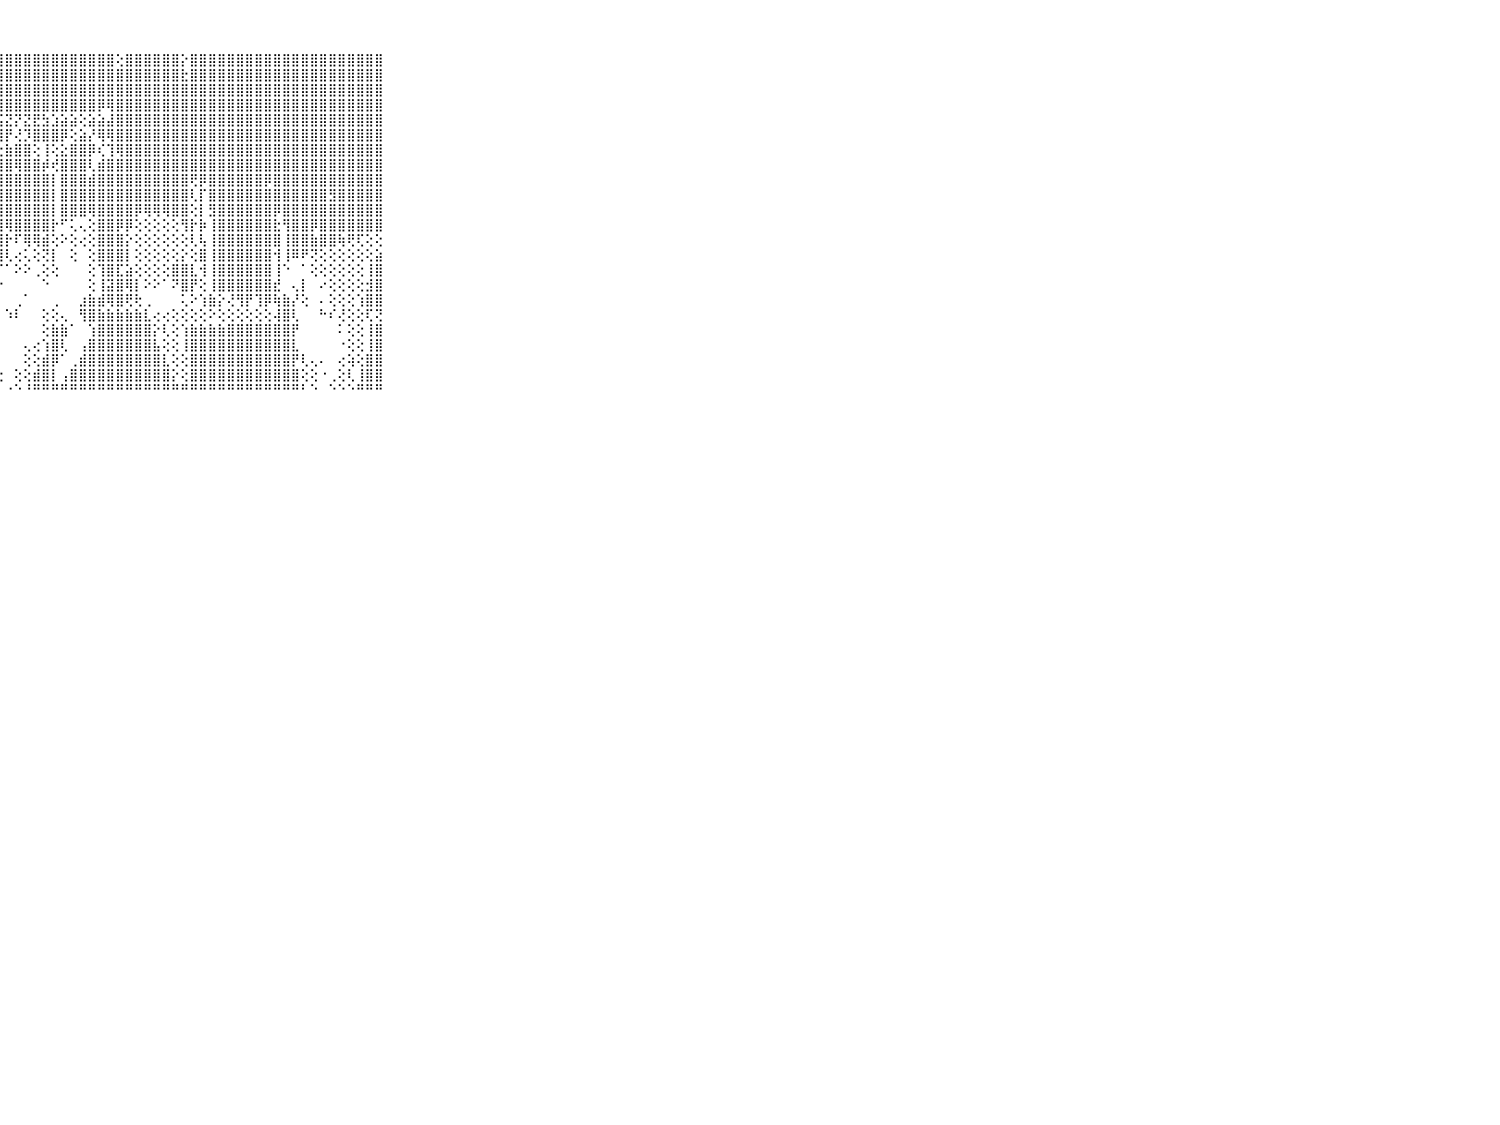

⠀⠀⠀⠀⠀⠀⠀⠀⠀⠀⠀⠀⠁⢕⢼⢟⢕⡝⣿⣿⣿⣿⣿⣿⣿⣿⣿⣿⣿⣿⣿⣿⣿⣿⣿⣿⣿⣿⣿⣿⢕⣿⣿⣿⣿⣿⣿⡕⣿⣿⣿⣿⣿⣿⣿⣿⣿⣿⣿⣿⣿⣿⣿⣿⣿⣿⣿⣿⣿⠀⠀⠀⠀⠀⠀⠀⠀⠀⠀⠀⠀
⠀⠀⠀⠀⠀⠀⠀⠀⠀⠀⠀⠀⢀⢁⢕⢵⣿⣿⣕⢸⣿⣿⣿⣿⣿⣿⣿⣿⣿⣿⣿⣿⣿⣿⣿⣿⣿⣿⣿⣿⣿⣿⣿⣿⣿⣿⣿⣗⣿⣿⣿⣿⣿⣿⣿⣿⣿⣿⣿⣿⣿⣿⣿⣿⣿⣿⣿⣿⣿⠀⠀⠀⠀⠀⠀⠀⠀⠀⠀⠀⠀
⠀⠀⠀⠀⠀⠀⠀⠀⠀⠀⠀⠀⢔⢕⣱⣿⣿⣿⣿⣿⣿⣿⣿⣿⣿⣿⣿⣿⣿⣿⣿⣿⣿⣿⣿⣿⣿⣿⣿⣿⣿⣿⣿⣿⣿⣿⣿⣿⣿⣿⣿⣿⣿⣿⣿⣿⣿⣿⣿⣿⣿⣿⣿⣿⣿⣿⣿⣿⣿⠀⠀⠀⠀⠀⠀⠀⠀⠀⠀⠀⠀
⠀⠀⠀⠀⠀⠀⠀⠀⠀⠀⠀⠀⢕⢸⣿⣿⣿⣿⣿⣿⣿⣿⣿⣿⣿⣿⣿⣿⣿⣿⣿⣿⣿⣿⣿⣿⣿⣿⡿⢿⣿⣿⣿⣿⣿⣿⣿⣿⣿⣿⣿⣿⣿⣿⣿⣿⣿⣿⣿⣿⣿⣿⣿⣿⣿⣿⣿⣿⣿⠀⠀⠀⠀⠀⠀⠀⠀⠀⠀⠀⠀
⠀⠀⠀⠀⠀⠀⠀⠀⠀⠀⠀⢕⢕⢸⣿⣿⣿⣿⣿⡟⢟⢟⢟⢟⢟⢝⣯⣯⣝⡝⣝⣟⣳⣱⣵⣵⢕⣵⣵⣼⣿⣿⣿⣿⣿⣿⣿⣿⣿⣿⣿⣿⣿⣿⣿⣿⣿⣿⣿⣿⣿⣿⣿⣿⣿⣿⣿⣿⣿⠀⠀⠀⠀⠀⠀⠀⠀⠀⠀⠀⠀
⠀⠀⠀⠀⠀⠀⠀⠀⠀⠀⠀⢕⢕⢸⣿⣿⣿⣿⣿⡇⣵⣿⢇⢜⣿⣯⣿⣿⡟⢜⡹⣿⣿⣿⡿⢕⣵⡜⢿⢿⣿⣿⣿⣿⣿⣿⣿⣿⣿⣿⣿⣿⣿⣿⣿⣿⣿⣿⣿⣿⣿⣿⣿⣿⣿⣿⣿⣿⣿⠀⠀⠀⠀⠀⠀⠀⠀⠀⠀⠀⠀
⠀⠀⠀⠀⠀⠀⠀⠀⠀⠀⠀⠕⢕⢜⣿⣿⣿⣿⣿⡟⢟⢕⣵⣿⡎⢝⢝⢕⣷⣿⣿⢕⢸⢕⣕⣿⣿⡿⢎⢹⢿⣿⣿⣿⣿⣿⣿⣿⣿⣿⣿⣿⣿⣿⣿⣿⣿⣿⣿⣿⣿⣿⣿⣿⣿⣿⣿⣿⣿⠀⠀⠀⠀⠀⠀⠀⠀⠀⠀⠀⠀
⠀⠀⠀⠀⠀⠀⠀⠀⠀⠀⠀⢄⢕⢕⢿⣿⣿⣿⢿⡇⢕⣷⣿⣿⣷⣧⢕⢼⣿⢿⣿⣿⡾⢞⣿⣿⣿⢇⣾⣿⣿⣿⣿⣿⣿⣿⣿⣿⣿⣿⣿⣿⣿⣿⣿⣿⣿⣿⣿⣿⣿⣿⣿⣿⣿⣿⣿⣿⣿⠀⠀⠀⠀⠀⠀⠀⠀⠀⠀⠀⠀
⠀⠀⠀⠀⠀⠀⠀⠀⠀⠀⠀⢕⢕⢕⢸⣿⣿⣿⣿⡇⢕⣿⣿⣿⣿⣿⡇⣼⣿⣿⣿⣿⣿⡇⣿⣿⣿⣾⣿⣿⣿⣿⣿⣿⣿⣿⣿⣿⢟⡿⣿⣿⣿⣿⣿⣿⡿⣿⣿⣿⣿⣿⣿⣿⣿⣿⣿⣿⣿⠀⠀⠀⠀⠀⠀⠀⠀⠀⠀⠀⠀
⠀⠀⠀⠀⠀⠀⠀⠀⠀⠀⠀⢕⢕⢕⢸⣿⣿⣿⣿⡇⢱⣿⣿⣿⣿⣿⡇⣿⣿⣿⣿⣿⣿⡇⣿⣿⣿⣿⣿⣿⣿⣿⣿⣿⣿⣿⣿⣿⢇⡏⣿⣿⣿⣿⣿⣿⣿⣿⣿⣿⣿⣿⣿⣻⣿⣿⣿⣿⣿⠀⠀⠀⠀⠀⠀⠀⠀⠀⠀⠀⠀
⠀⠀⠀⠀⠀⠀⠀⠀⠀⠀⠀⢕⢕⢕⢸⣿⣿⣿⣿⡇⢸⣿⣿⣿⣿⣿⡇⣿⣿⣿⣿⣿⣿⡇⣿⣿⣿⢿⣿⣿⣿⣿⡿⢿⢿⢿⣿⣿⢕⡇⣻⣿⣿⣿⣿⣿⣿⡿⣿⣿⣿⣿⣿⣿⣿⣿⣿⣿⣿⠀⠀⠀⠀⠀⠀⠀⠀⠀⠀⠀⠀
⠀⠀⠀⠀⠀⠀⠀⠀⠀⠀⠀⢑⢕⢕⢸⣿⣿⣿⣿⡇⢜⣿⣿⣿⣿⣿⢕⢿⢿⣿⣿⣿⣿⡗⠋⢅⢄⢕⣿⣿⡿⡿⢕⢕⢕⢕⢕⢻⡗⡷⢸⣿⣿⣿⣿⣿⣿⣗⢻⣿⣿⡿⣿⣿⣿⣿⣿⣿⣿⠀⠀⠀⠀⠀⠀⠀⠀⠀⠀⠀⠀
⠀⠀⠀⠀⠀⠀⠀⠀⠀⠀⠀⢕⢕⢕⢸⣾⣿⣿⣿⡇⢱⣿⣿⣿⣿⣿⢕⣿⡗⠏⢿⢿⣾⢕⠕⢕⢔⢕⣿⣿⣿⡕⢕⢕⢕⢕⢕⢕⢇⢧⢸⣿⣿⣿⣿⣿⣿⣿⢸⣿⣿⣷⣿⣿⢷⢟⢏⢕⢕⠀⠀⠀⠀⠀⠀⠀⠀⠀⠀⠀⠀
⠀⠀⠀⠀⠀⠀⠀⠀⠀⠀⠀⢔⢕⢕⢸⣿⣿⣿⣿⡇⢸⣯⣯⣽⣿⣿⣷⣿⢇⢔⢅⢕⢝⡇⠀⢕⠀⢕⣿⣿⣿⡇⢕⢕⢕⢕⢕⡕⢕⣿⢸⣿⣿⣿⣿⣿⣿⢺⢸⠿⠟⢝⢕⢕⢕⢕⢕⢕⣵⠀⠀⠀⠀⠀⠀⠀⠀⠀⠀⠀⠀
⠀⠀⠀⠀⠀⠀⠀⠀⠀⠀⠀⢕⢕⢕⢸⣿⣿⣿⣷⢇⢱⢷⢷⢷⡷⢿⣿⡏⠁⠕⠕⢀⢕⢕⠀⠀⠀⢕⢹⣿⣏⣵⢕⢕⢕⢕⣿⣿⣇⢺⢸⣿⣿⣿⣿⣿⣿⢸⠑⠀⠁⢕⢕⢕⢕⢕⢕⢸⣿⠀⠀⠀⠀⠀⠀⠀⠀⠀⠀⠀⠀
⠀⠀⠀⠀⠀⠀⠀⠀⠀⠀⠀⢕⢕⢕⣜⣻⣻⣻⣟⢕⢕⢗⢏⢏⢟⢻⣿⠑⠀⠀⠀⠀⠑⠀⠀⠀⠀⢕⢸⣽⣿⢿⡇⠕⠕⠁⠝⣿⡟⢕⢸⣿⣿⣿⣿⣿⣿⣞⠀⢄⡇⠀⠔⢕⢕⢕⢕⣺⣿⠀⠀⠀⠀⠀⠀⠀⠀⠀⠀⠀⠀
⠀⠀⠀⠀⠀⠀⠀⠀⠀⠀⠀⢕⢕⢕⢜⢝⢝⢝⢜⢕⢜⢝⢝⢝⢕⣿⡇⠀⠀⢀⠁⠀⠀⢀⠀⠀⣰⣷⣾⢿⣿⢟⢗⢀⠀⠀⠀⢅⠕⢱⣷⡕⢜⢻⡟⢹⡿⢷⣷⡜⢕⠀⠄⢕⢕⢕⢱⣿⣿⠀⠀⠀⠀⠀⠀⠀⠀⠀⠀⠀⠀
⠀⠀⠀⠀⠀⠀⠀⠀⠀⠀⠀⢕⢕⢕⢕⢕⢕⢕⢕⢕⢵⢵⢵⢱⢵⣿⢇⠀⠱⠇⠀⠀⢕⢕⢄⠀⢻⣿⣷⣷⣷⣷⣷⣇⢔⢔⢕⢕⢕⢕⠕⢕⢕⢕⢕⢕⢕⢼⣿⢇⠀⠀⠓⠎⢜⢕⢕⢏⢝⠀⠀⠀⠀⠀⠀⠀⠀⠀⠀⠀⠀
⠀⠀⠀⠀⠀⠀⠀⠀⠀⠀⠀⣴⣵⣵⣵⣵⣵⣷⣷⣷⣷⣷⣷⣷⣷⣿⢇⠀⠀⠀⠀⠀⢕⣷⣷⠁⠀⢱⣿⣿⣿⣿⣿⣿⡕⢇⢕⢱⣷⣷⣷⣷⣿⣿⣿⣿⣿⣿⣿⡟⠀⠀⠀⠀⠅⢕⢕⢸⣿⠀⠀⠀⠀⠀⠀⠀⠀⠀⠀⠀⠀
⠀⠀⠀⠀⠀⠀⠀⠀⠀⠀⠀⣿⣿⣿⣿⣿⣿⣿⣿⣿⣿⣿⣿⣿⣿⣿⡇⠀⠀⠀⢄⢔⢱⣿⢇⠀⢠⣿⣿⣿⣿⣿⣿⣿⣧⢕⢕⢸⣿⣿⣿⣿⣿⣿⣿⣿⣿⣿⣿⣇⠀⠀⠀⠀⠐⢕⢕⢸⣿⠀⠀⠀⠀⠀⠀⠀⠀⠀⠀⠀⠀
⠀⠀⠀⠀⠀⠀⠀⠀⠀⠀⠀⣿⣿⣿⣿⣿⣿⣿⣿⣿⣿⣿⣿⣿⣿⣿⣇⠀⠀⠀⢕⢕⣾⡿⠁⢀⣾⣿⣿⣿⣿⣿⣿⣿⣿⣇⢕⢕⣿⣿⣿⣿⣿⣿⣿⣿⣿⣿⣿⡟⢇⢄⠄⠀⢔⢵⢕⣿⣿⠀⠀⠀⠀⠀⠀⠀⠀⠀⠀⠀⠀
⠀⠀⠀⠀⠀⠀⠀⠀⠀⠀⠀⣿⣿⣿⣿⣿⣿⣿⣿⣿⣿⣿⣿⣿⣿⣿⣿⢕⠀⢕⢕⣾⣿⡇⢠⣿⣿⣿⣿⣿⣿⣿⣿⣿⣿⣿⡕⢕⣿⣿⣿⣿⣿⣿⣿⣿⣿⣿⣿⣿⢕⢕⠐⢀⢕⢇⢸⣿⣿⠀⠀⠀⠀⠀⠀⠀⠀⠀⠀⠀⠀
⠀⠀⠀⠀⠀⠀⠀⠀⠀⠀⠀⠛⠛⠛⠛⠛⠛⠛⠛⠛⠛⠛⠛⠛⠛⠛⠛⠃⠐⠑⠘⠛⠛⠛⠛⠛⠛⠛⠛⠛⠛⠛⠛⠛⠛⠛⠛⠛⠛⠛⠛⠛⠛⠛⠛⠛⠛⠛⠛⠛⠃⠑⠀⠑⠑⠑⠛⠛⠛⠀⠀⠀⠀⠀⠀⠀⠀⠀⠀⠀⠀